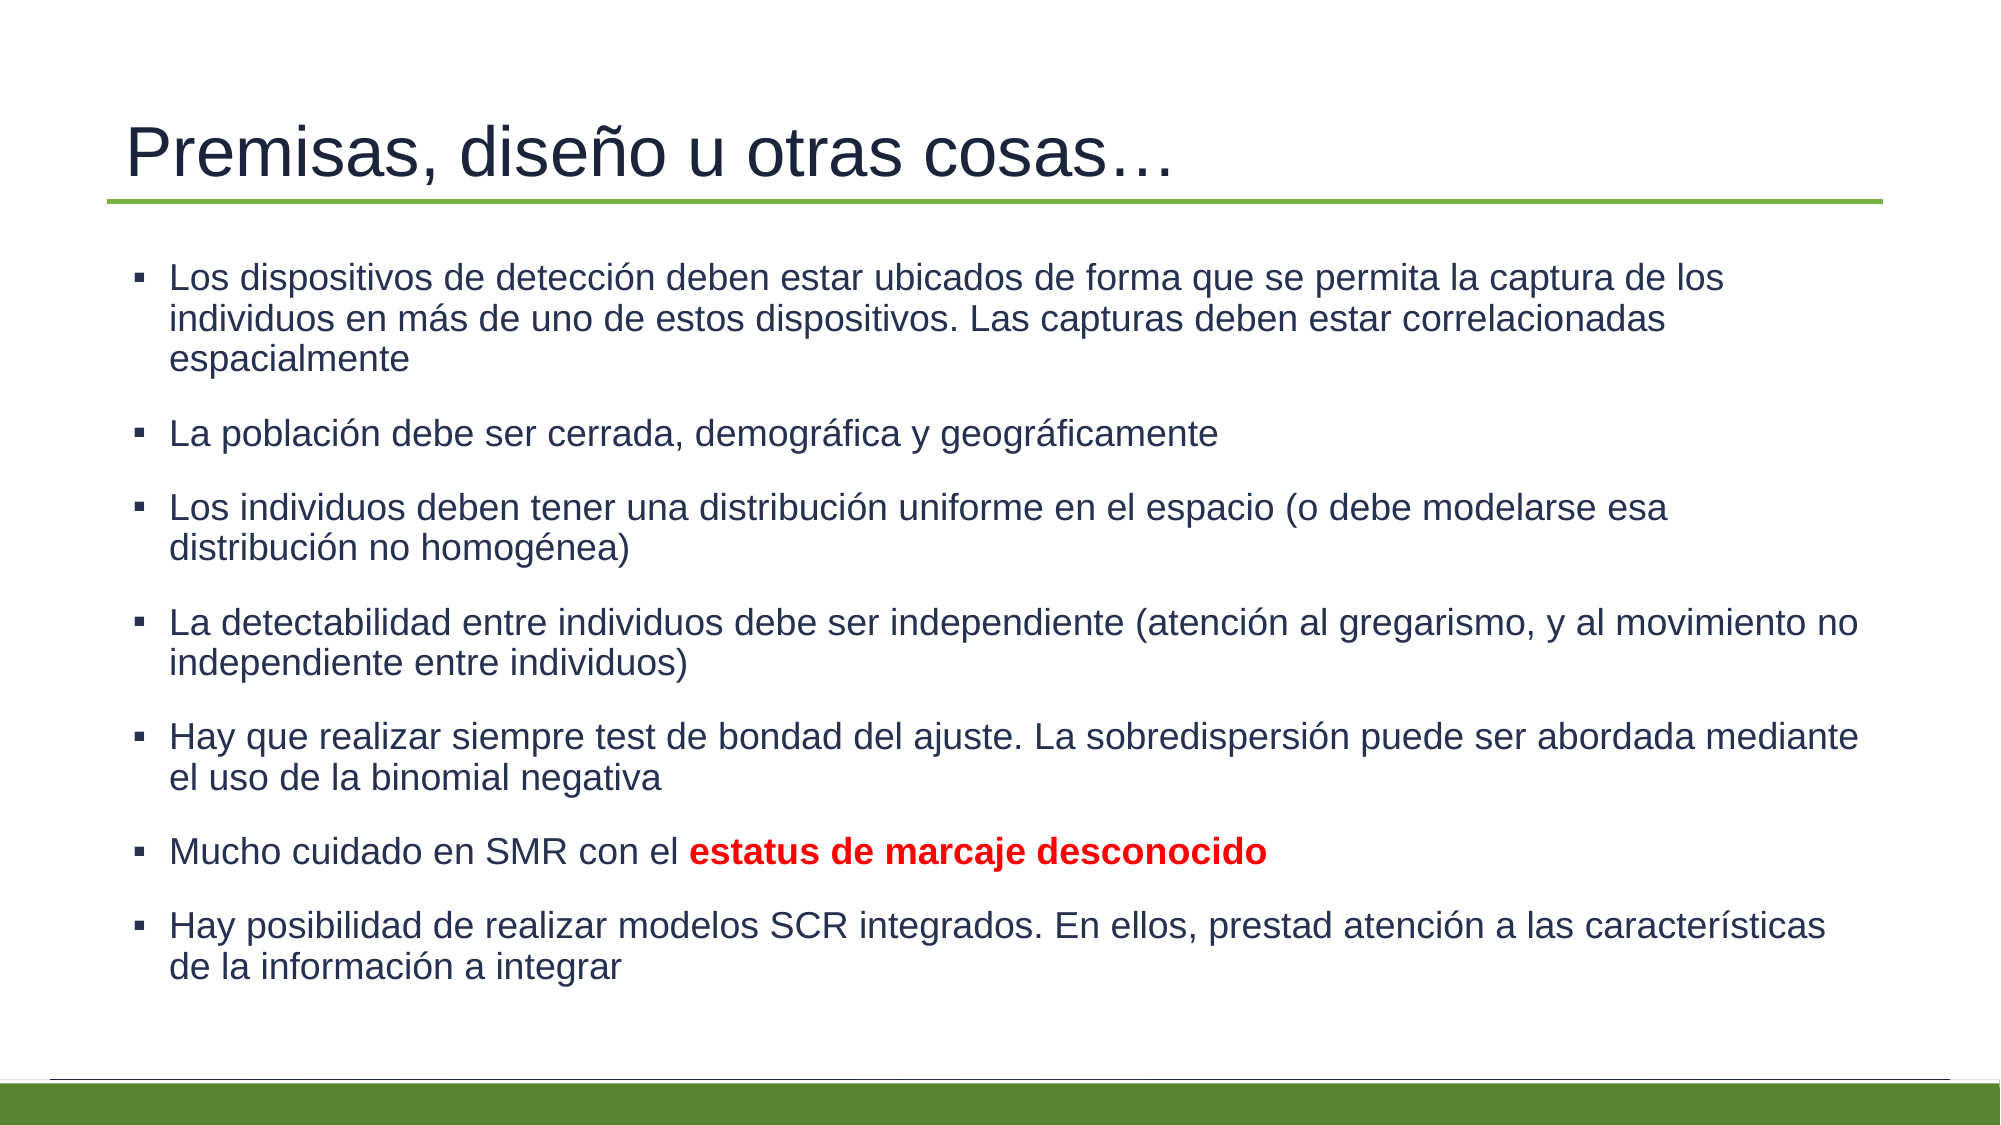

# Premisas, diseño u otras cosas…
Los dispositivos de detección deben estar ubicados de forma que se permita la captura de los individuos en más de uno de estos dispositivos. Las capturas deben estar correlacionadas espacialmente
La población debe ser cerrada, demográfica y geográficamente
Los individuos deben tener una distribución uniforme en el espacio (o debe modelarse esa distribución no homogénea)
La detectabilidad entre individuos debe ser independiente (atención al gregarismo, y al movimiento no independiente entre individuos)
Hay que realizar siempre test de bondad del ajuste. La sobredispersión puede ser abordada mediante el uso de la binomial negativa
Mucho cuidado en SMR con el estatus de marcaje desconocido
Hay posibilidad de realizar modelos SCR integrados. En ellos, prestad atención a las características de la información a integrar